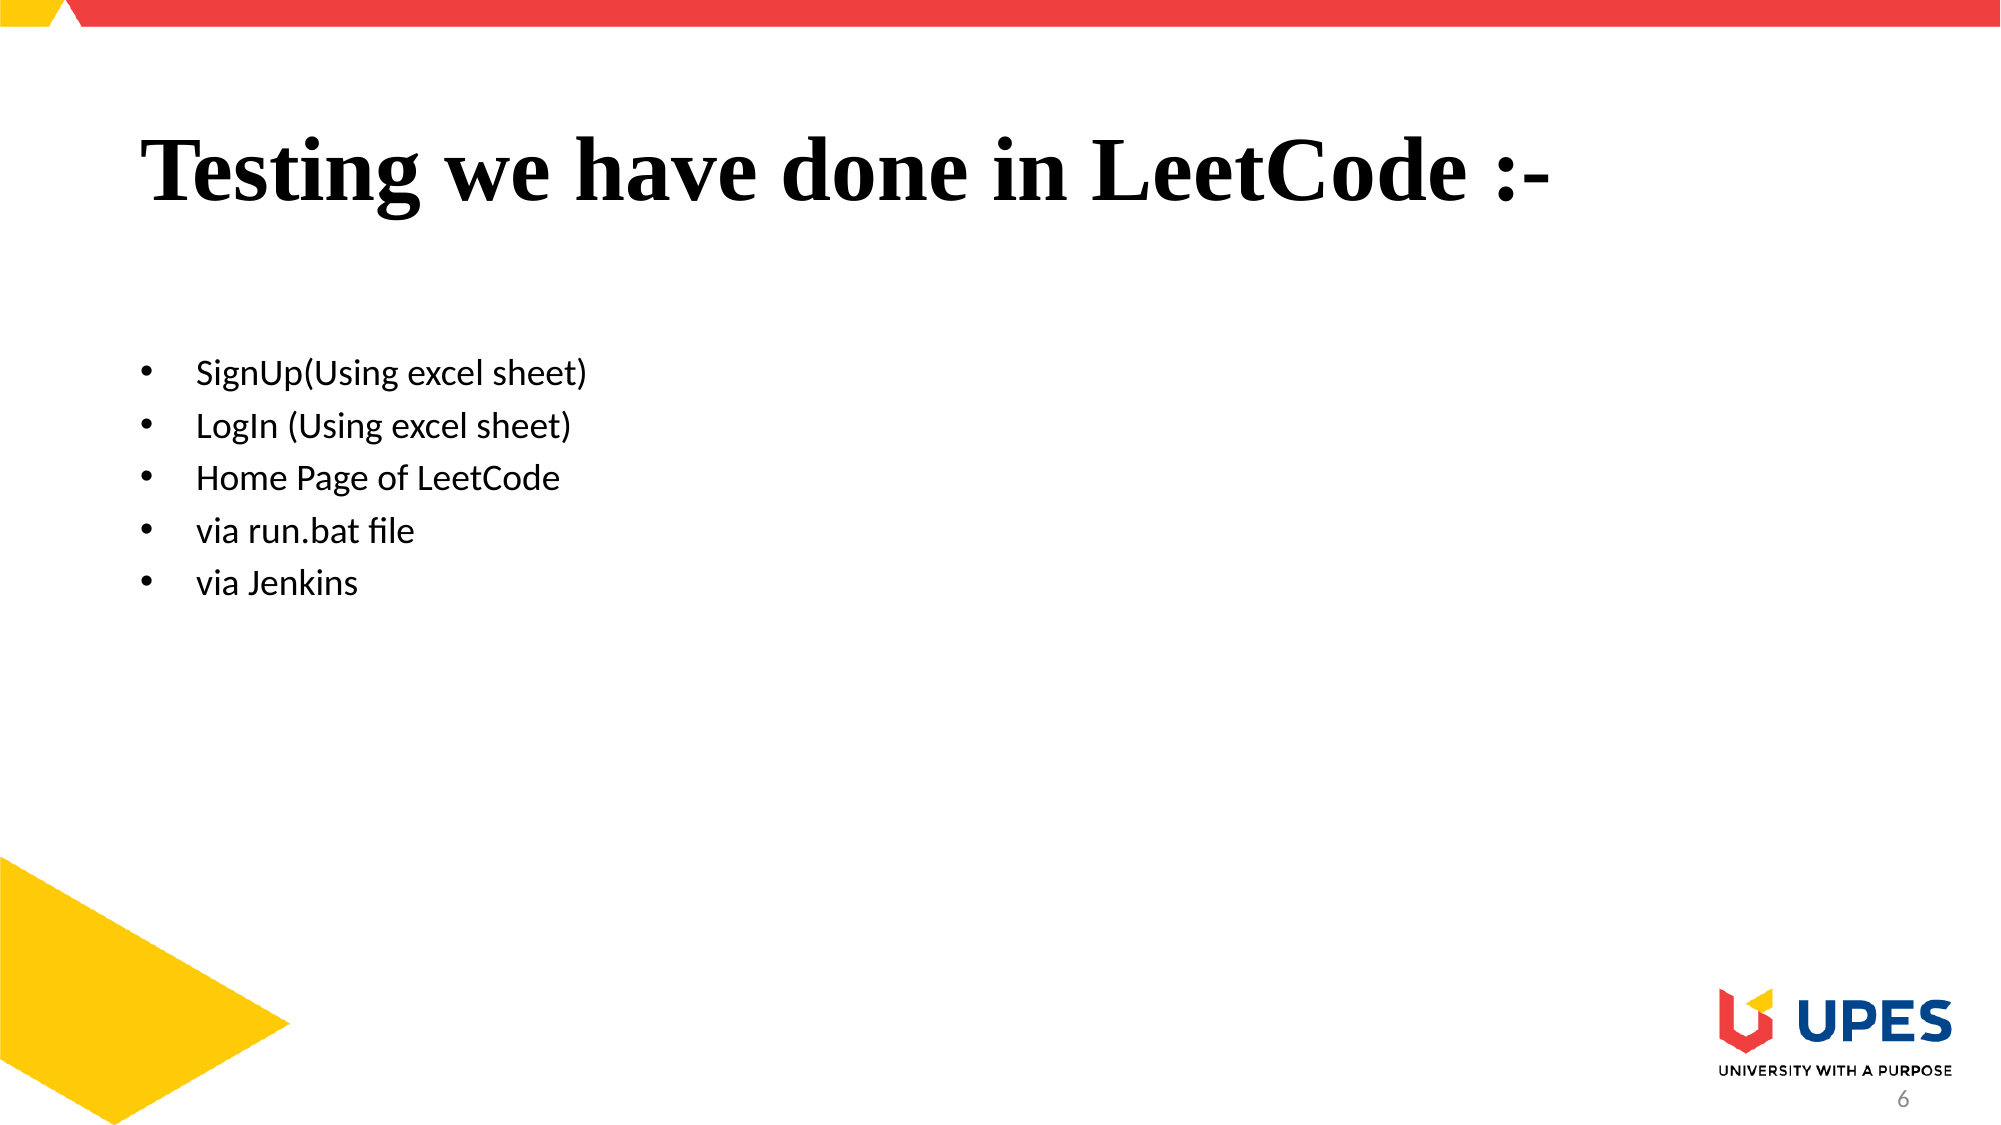

# Testing we have done in LeetCode :-
SignUp(Using excel sheet)
LogIn (Using excel sheet)
Home Page of LeetCode
via run.bat file
via Jenkins